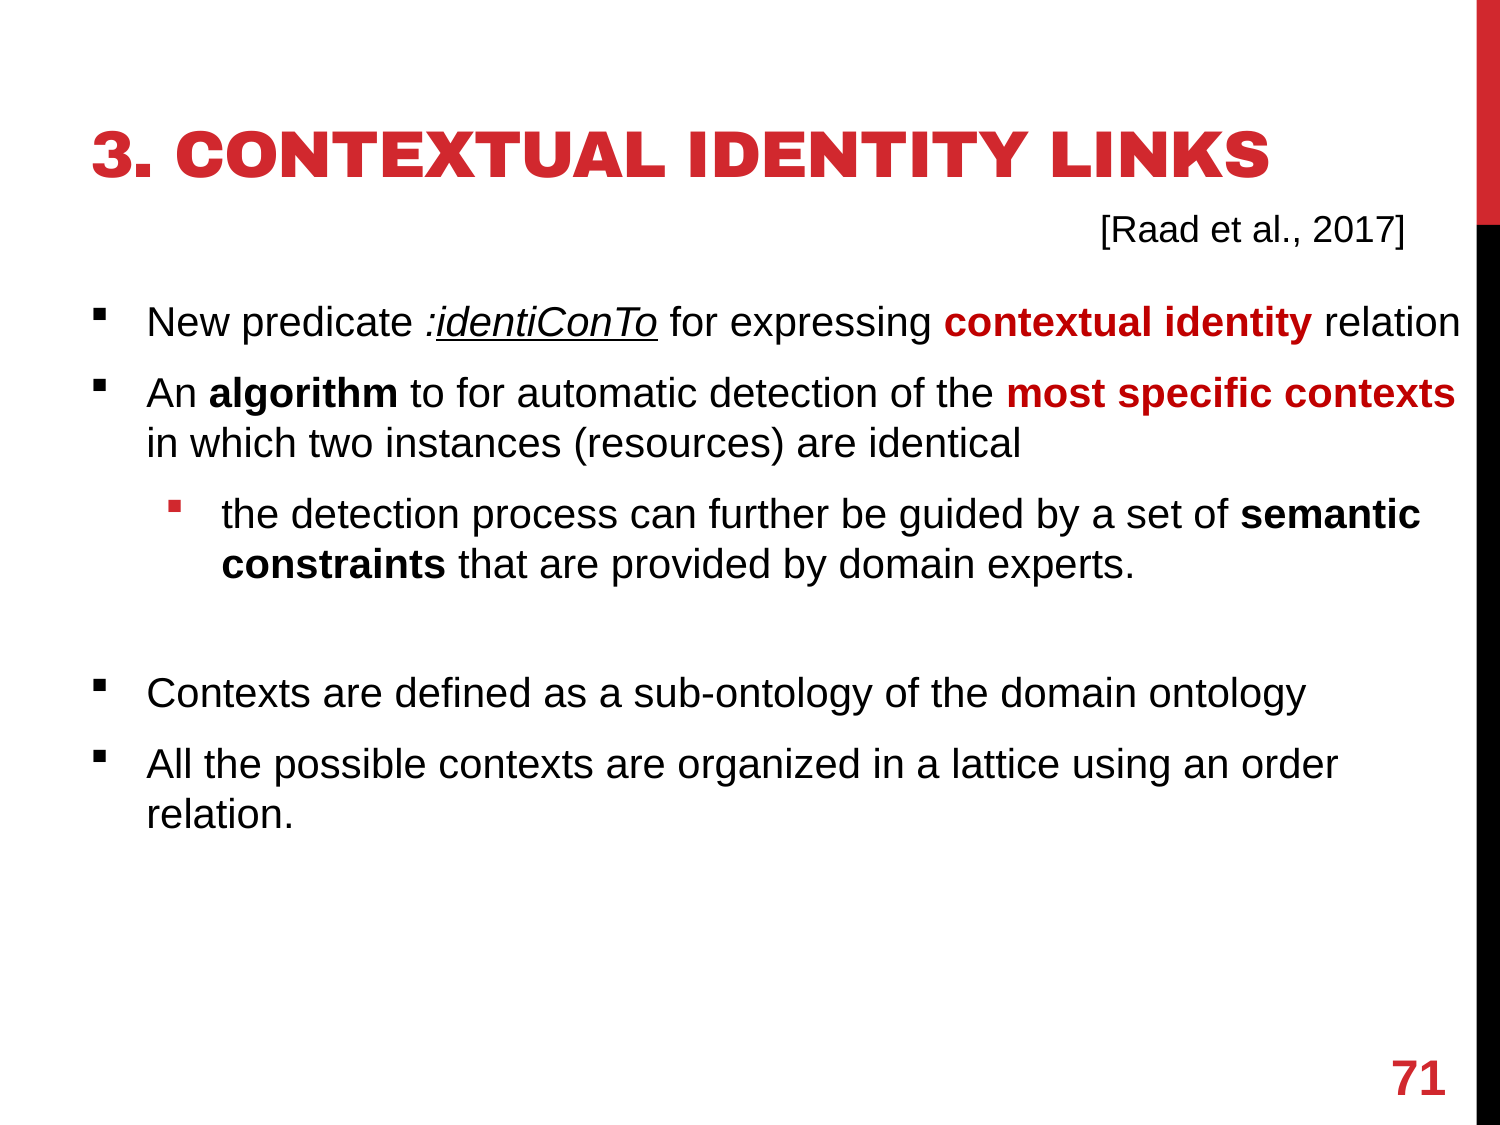

# 3. contextual identity links
[Raad et al., 2017]

New predicate :identiConTo for expressing contextual identity relation
An algorithm to for automatic detection of the most speciﬁc contexts in which two instances (resources) are identical
the detection process can further be guided by a set of semantic constraints that are provided by domain experts.

Contexts are deﬁned as a sub-ontology of the domain ontology
All the possible contexts are organized in a lattice using an order relation.
71